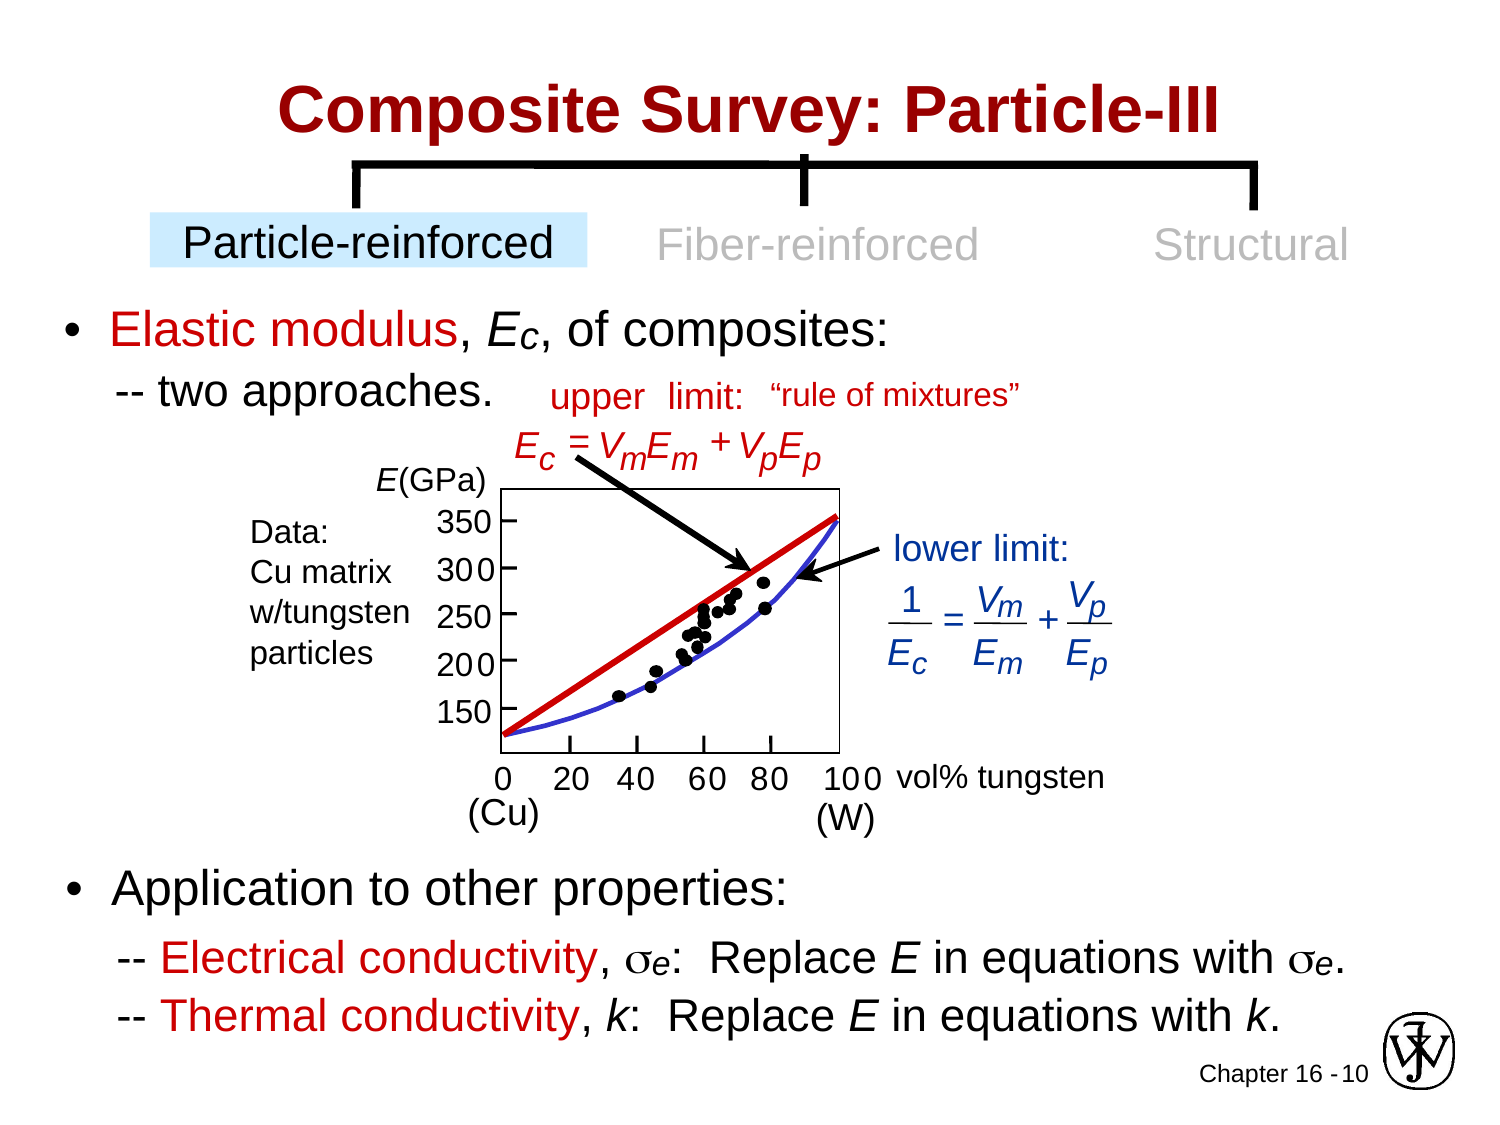

Composite Survey: Particle-III

Particle-reinforced
Fiber-reinforced
Structural
•  Elastic modulus, Ec, of composites:
    -- two approaches.
upper
 limit:
“rule of mixtures”
=
+
E
V
E
V
E
c
m
m
p
p

E(GPa)

350
Data:

30
0
Cu matrix

w/tungsten

250

particles

20
0

150

vol% tungsten
0
20
4
0
6
0
8
0
10
0
(Cu)
(
W)

lower limit:
V
1
V
m
p
=
+

E
E
E
c
m
p

•  Application to other properties:
    -- Electrical conductivity, σe:  Replace E in equations with σe.
    -- Thermal conductivity, k:  Replace E in equations with k.
10